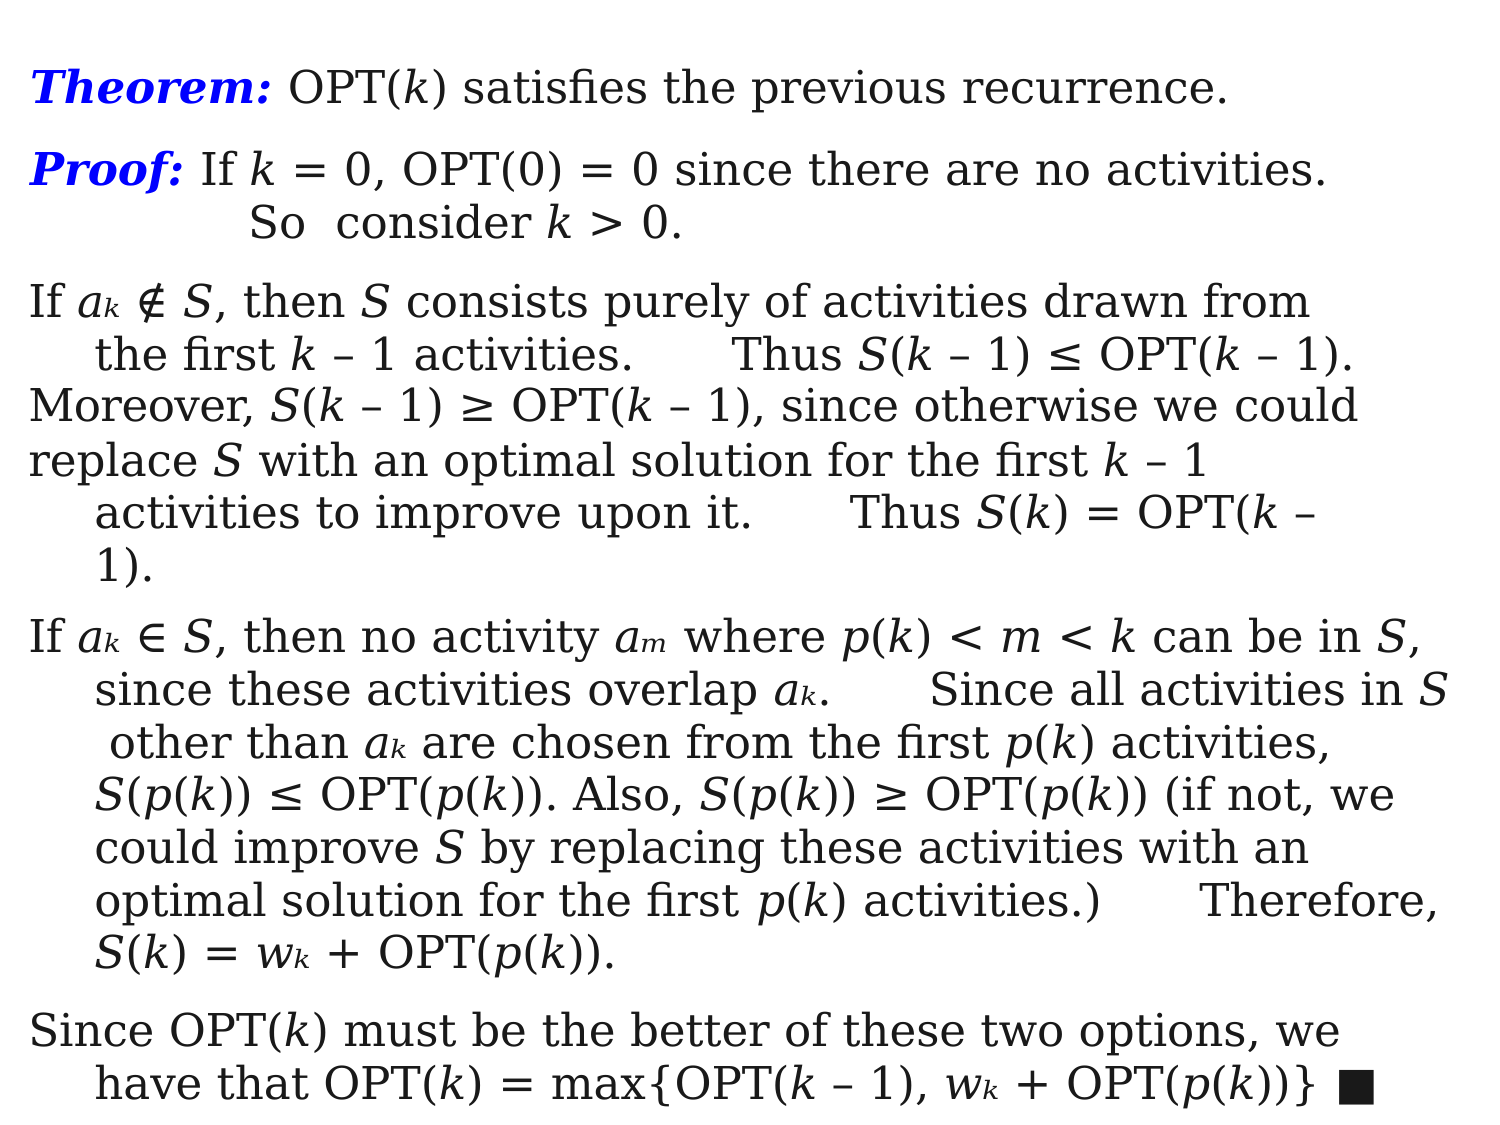

Theorem: OPT(k) satisfies the previous recurrence.
Proof: If k = 0, OPT(0) = 0 since there are no activities.	So  consider k > 0.
If aₖ ∉ S, then S consists purely of activities drawn from  the first k – 1 activities.	Thus S(k – 1) ≤ OPT(k – 1).
Moreover, S(k – 1) ≥ OPT(k – 1), since otherwise we could
replace S with an optimal solution for the first k – 1  activities to improve upon it.	Thus S(k) = OPT(k – 1).
If aₖ ∈ S, then no activity aₘ where p(k) < m < k can be in S,  since these activities overlap aₖ.	Since all activities in S  other than aₖ are chosen from the first p(k) activities,  S(p(k)) ≤ OPT(p(k)). Also, S(p(k)) ≥ OPT(p(k)) (if not, we  could improve S by replacing these activities with an  optimal solution for the first p(k) activities.)	Therefore,  S(k) = wₖ + OPT(p(k)).
Since OPT(k) must be the better of these two options, we  have that OPT(k) = max{OPT(k – 1), wₖ + OPT(p(k))} ■